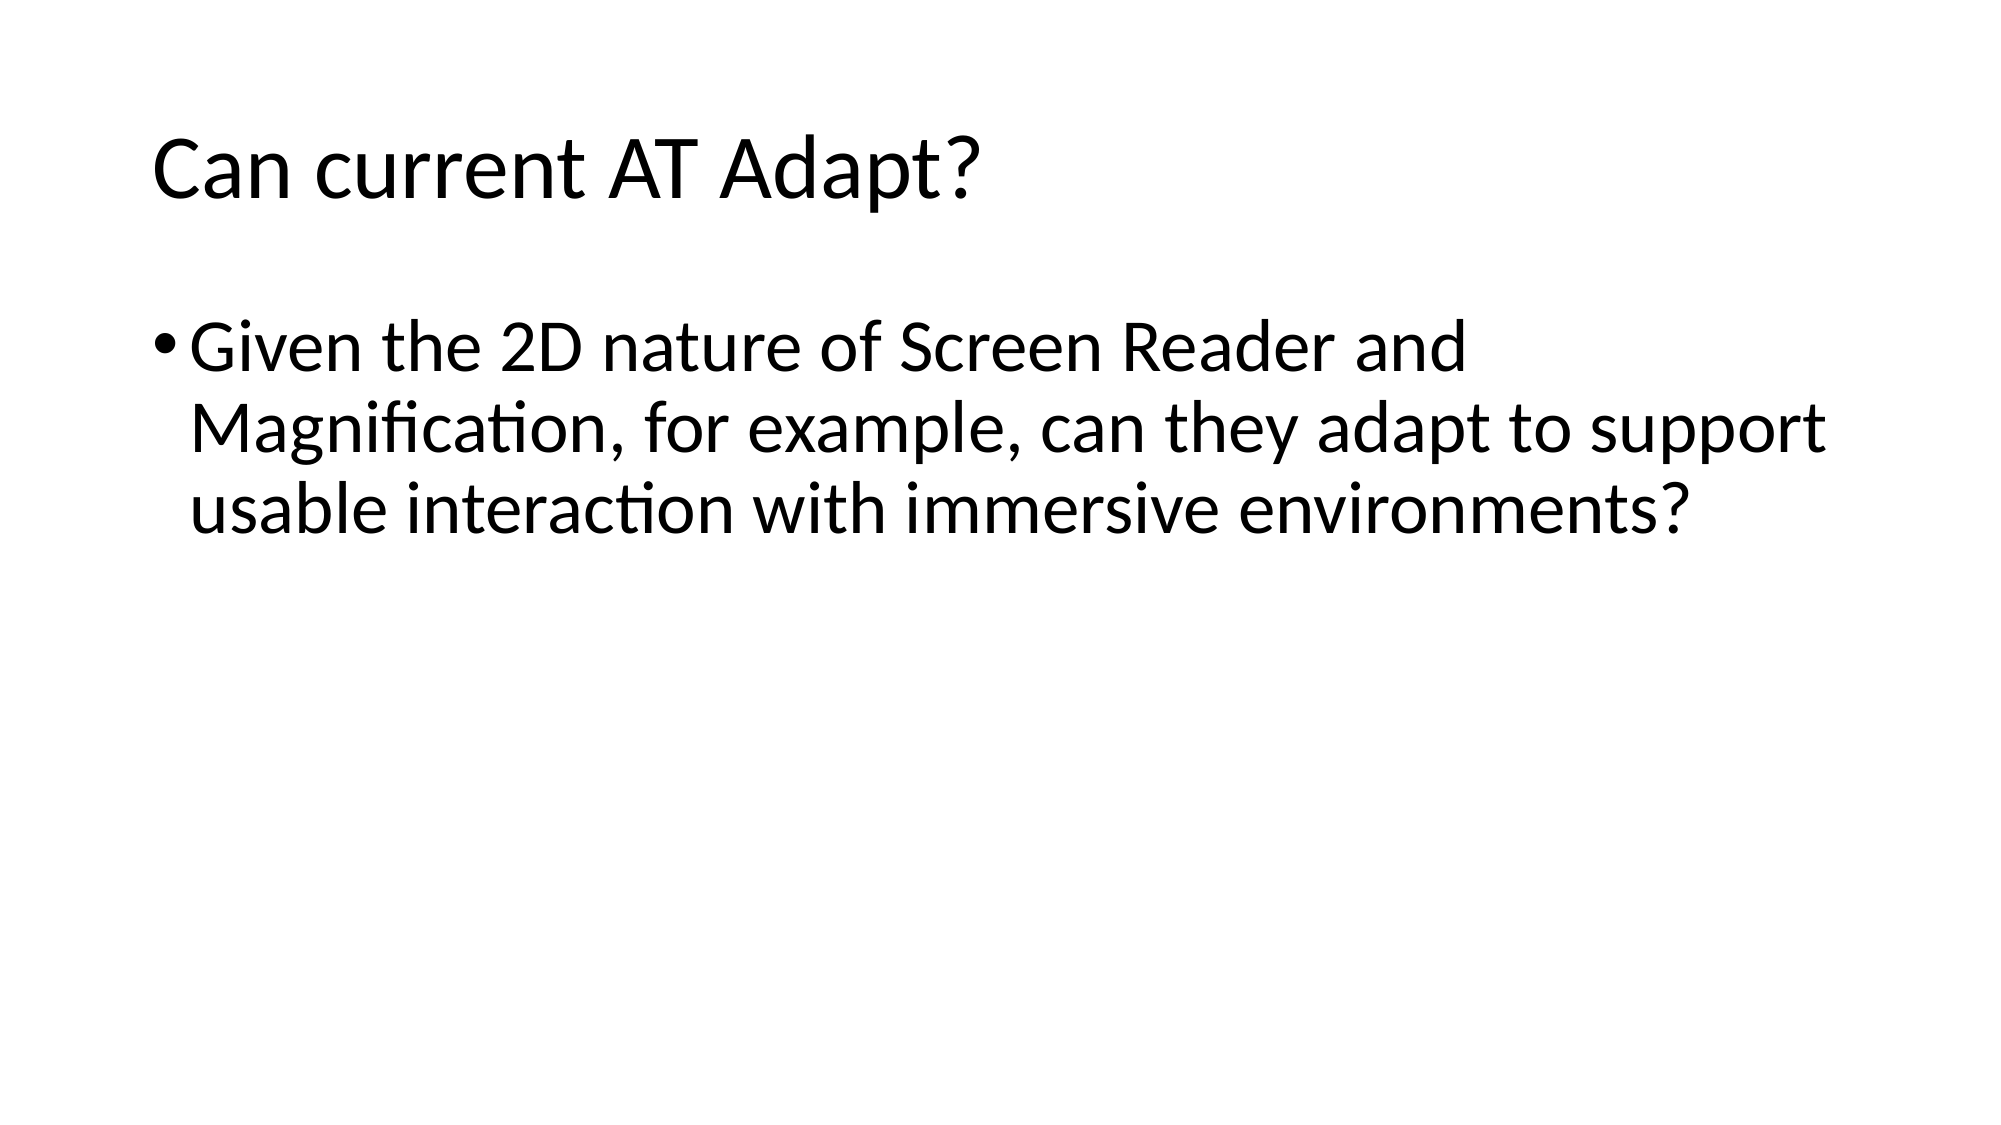

# Can current AT Adapt?
Given the 2D nature of Screen Reader and Magnification, for example, can they adapt to support usable interaction with immersive environments?